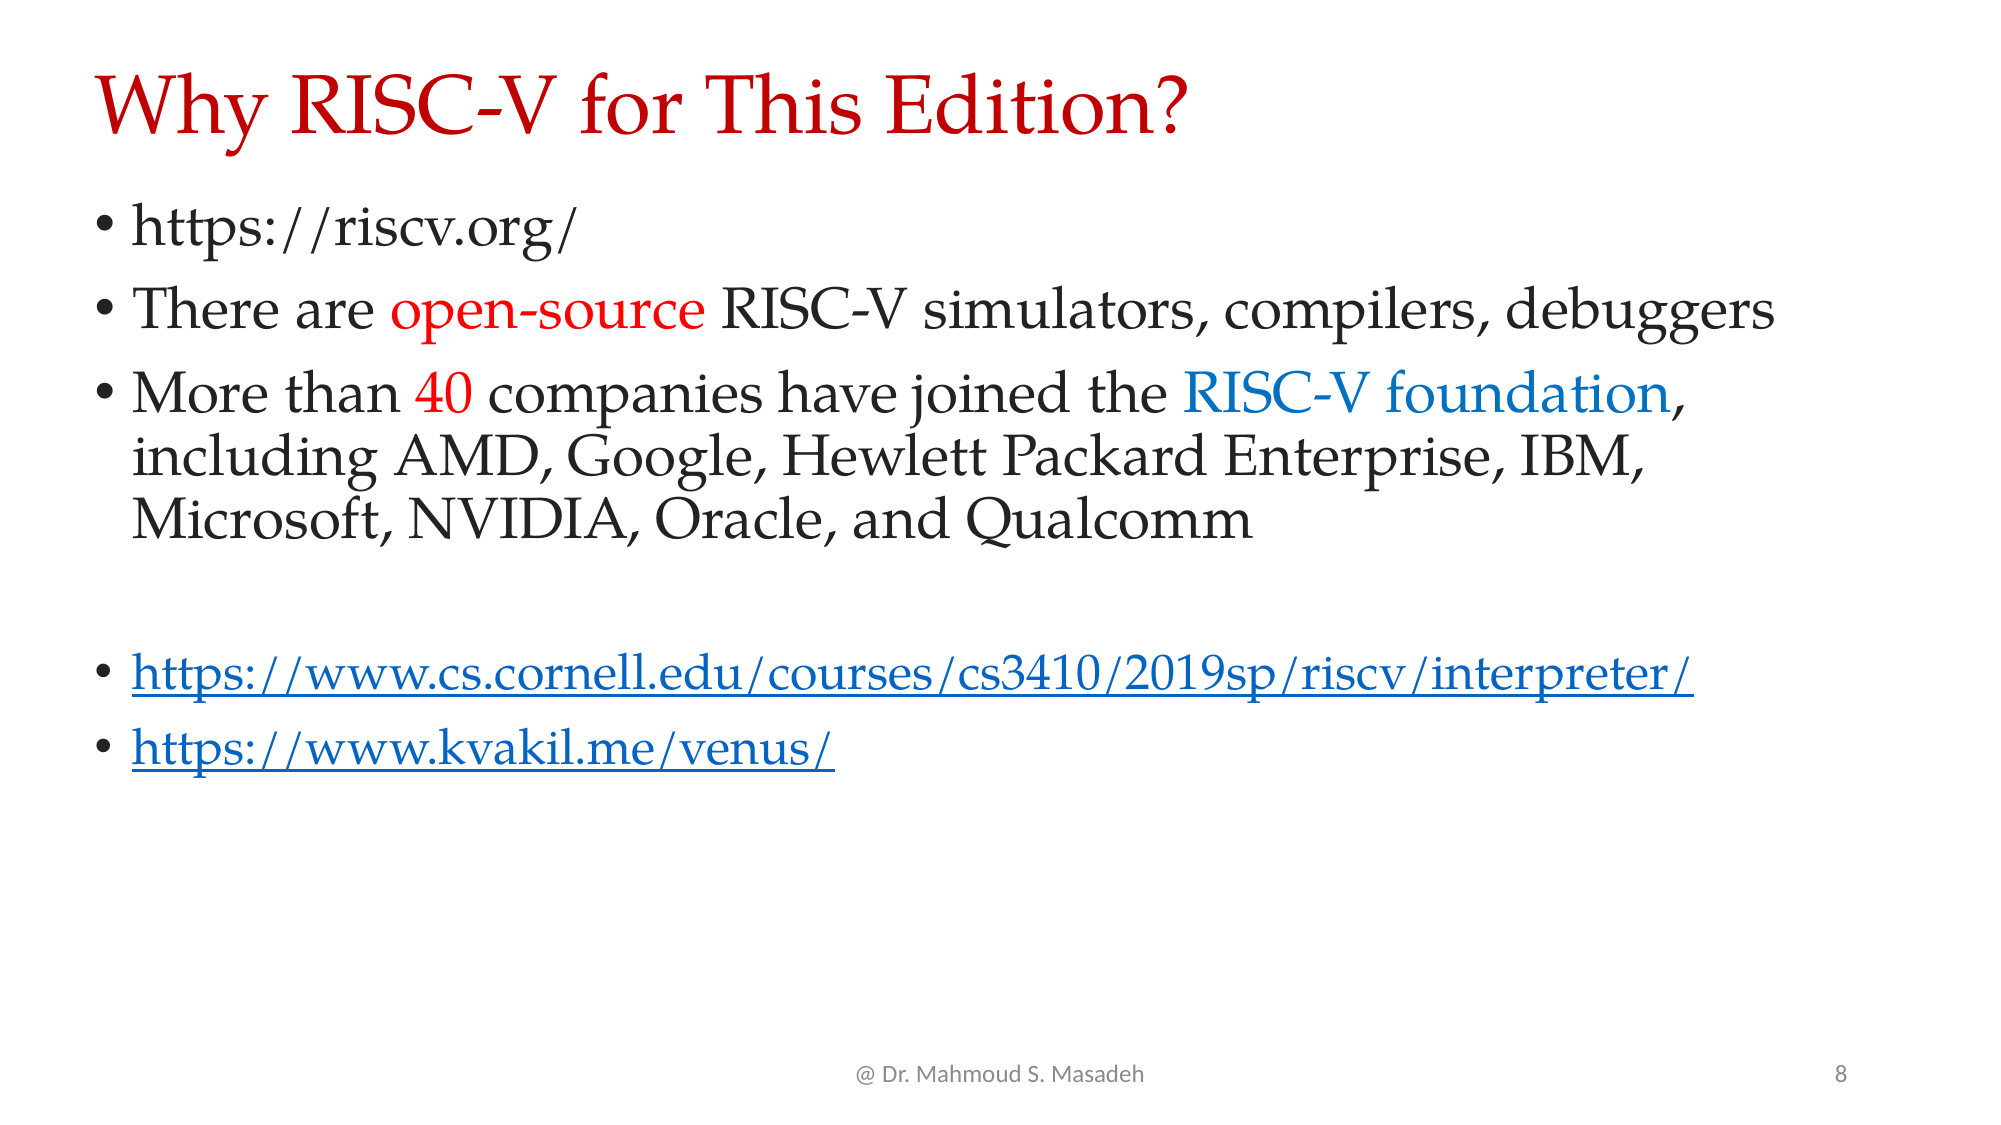

# Why RISC-V for This Edition?
https://riscv.org/
There are open-source RISC-V simulators, compilers, debuggers
More than 40 companies have joined the RISC-V foundation, including AMD, Google, Hewlett Packard Enterprise, IBM, Microsoft, NVIDIA, Oracle, and Qualcomm

https://www.cs.cornell.edu/courses/cs3410/2019sp/riscv/interpreter/
https://www.kvakil.me/venus/

@ Dr. Mahmoud S. Masadeh
8